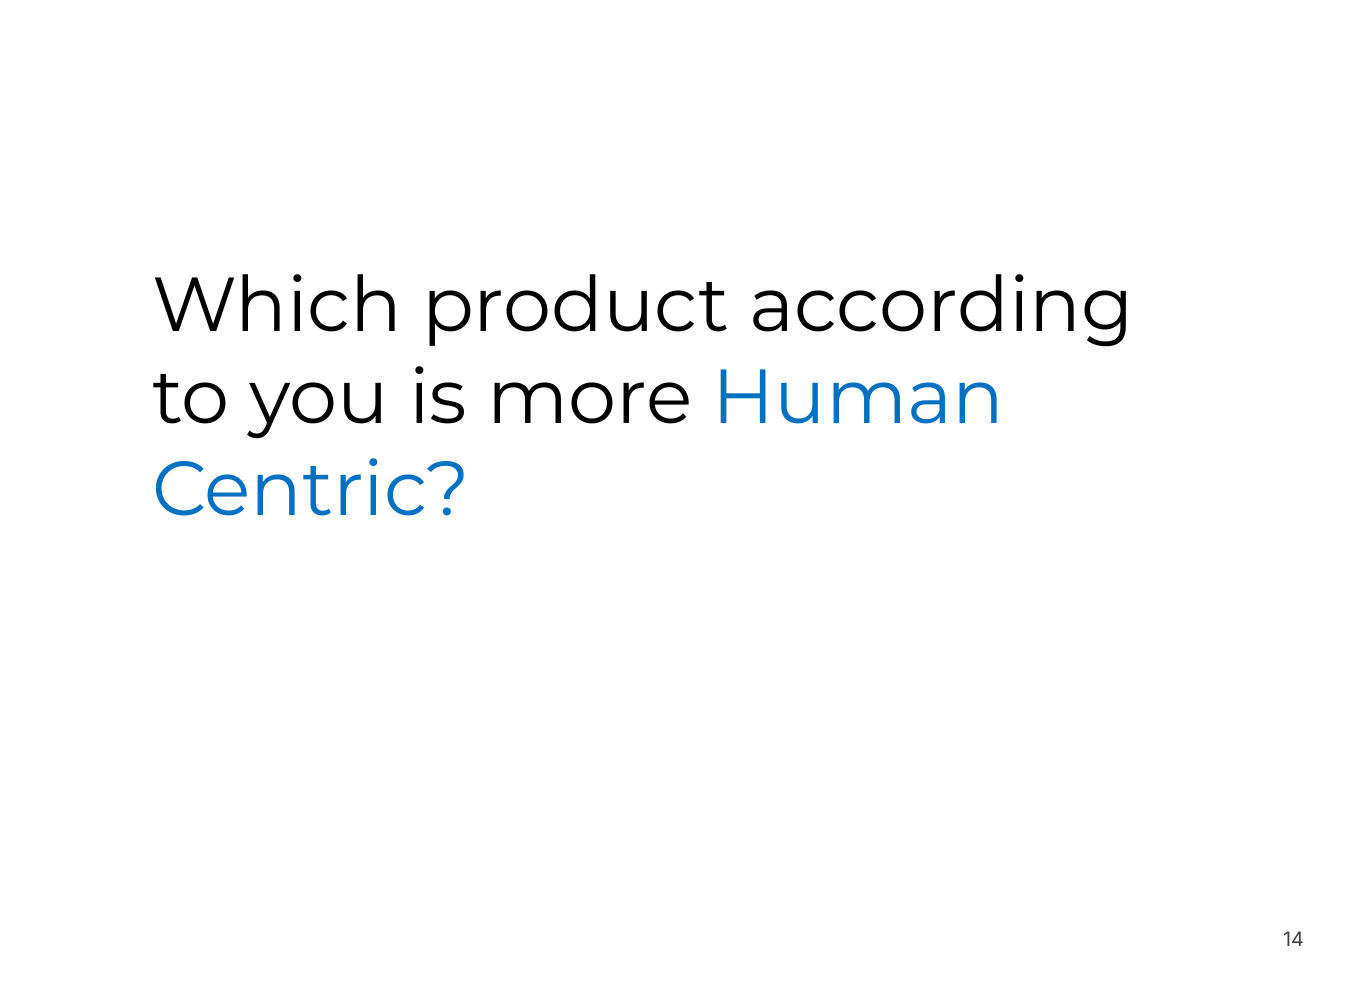

Which product according to you is more Human Centric?
Mixed Reality

What not?